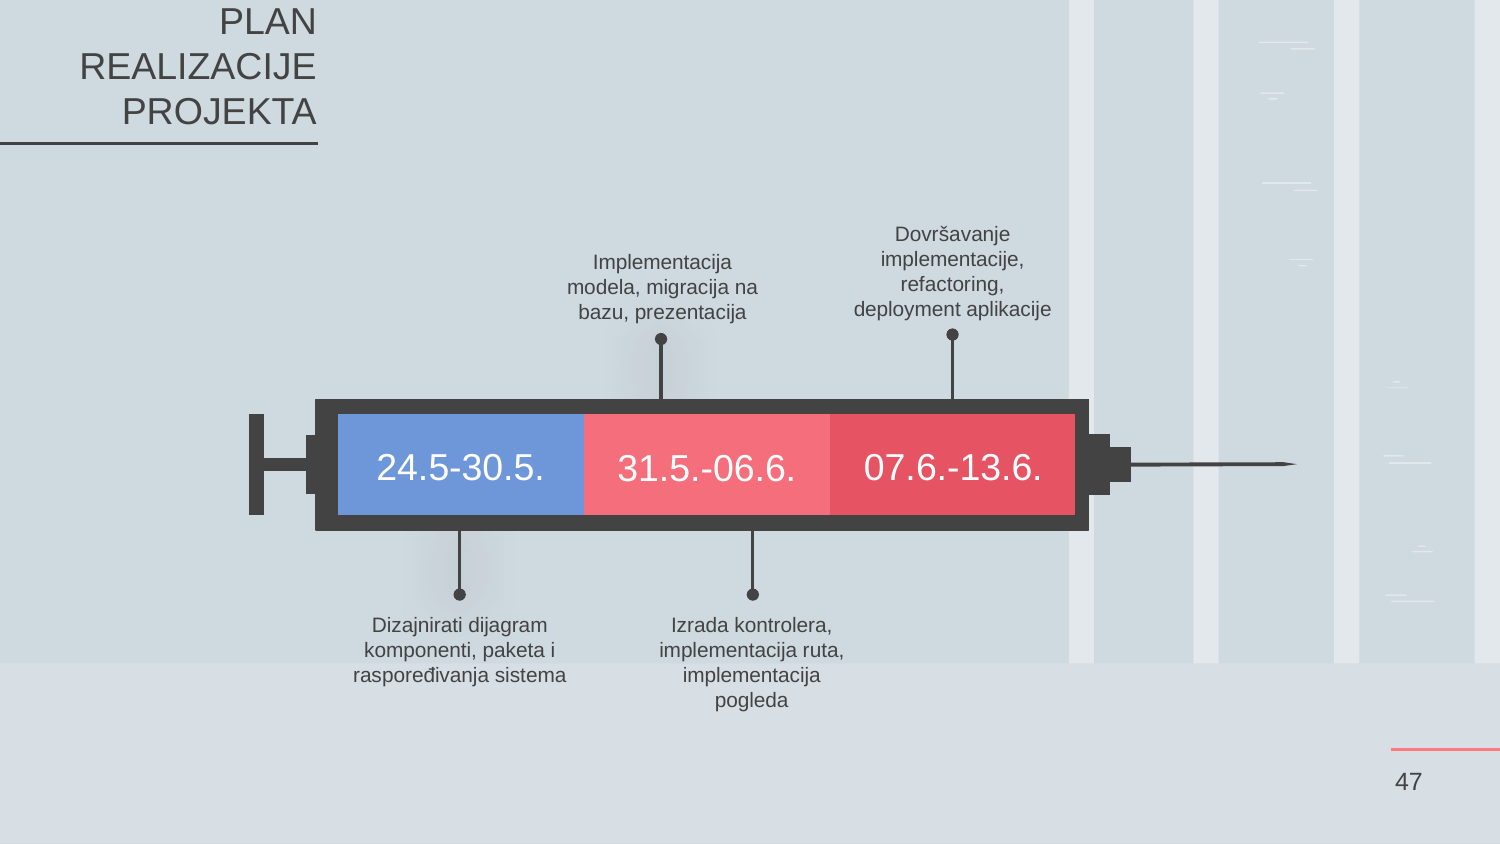

DAY 1
DAY 2
DAY 3
DAY 4
DAY 5
# PLAN REALIZACIJE PROJEKTA
Dovršavanje implementacije, refactoring, deployment aplikacije

Implementacija modela, migracija na bazu, prezentacija

24.5-30.5.
07.6.-13.6.
31.5.-06.6.
Dizajnirati dijagram komponenti, paketa i raspoređivanja sistema
Izrada kontrolera, implementacija ruta, implementacija pogleda
47